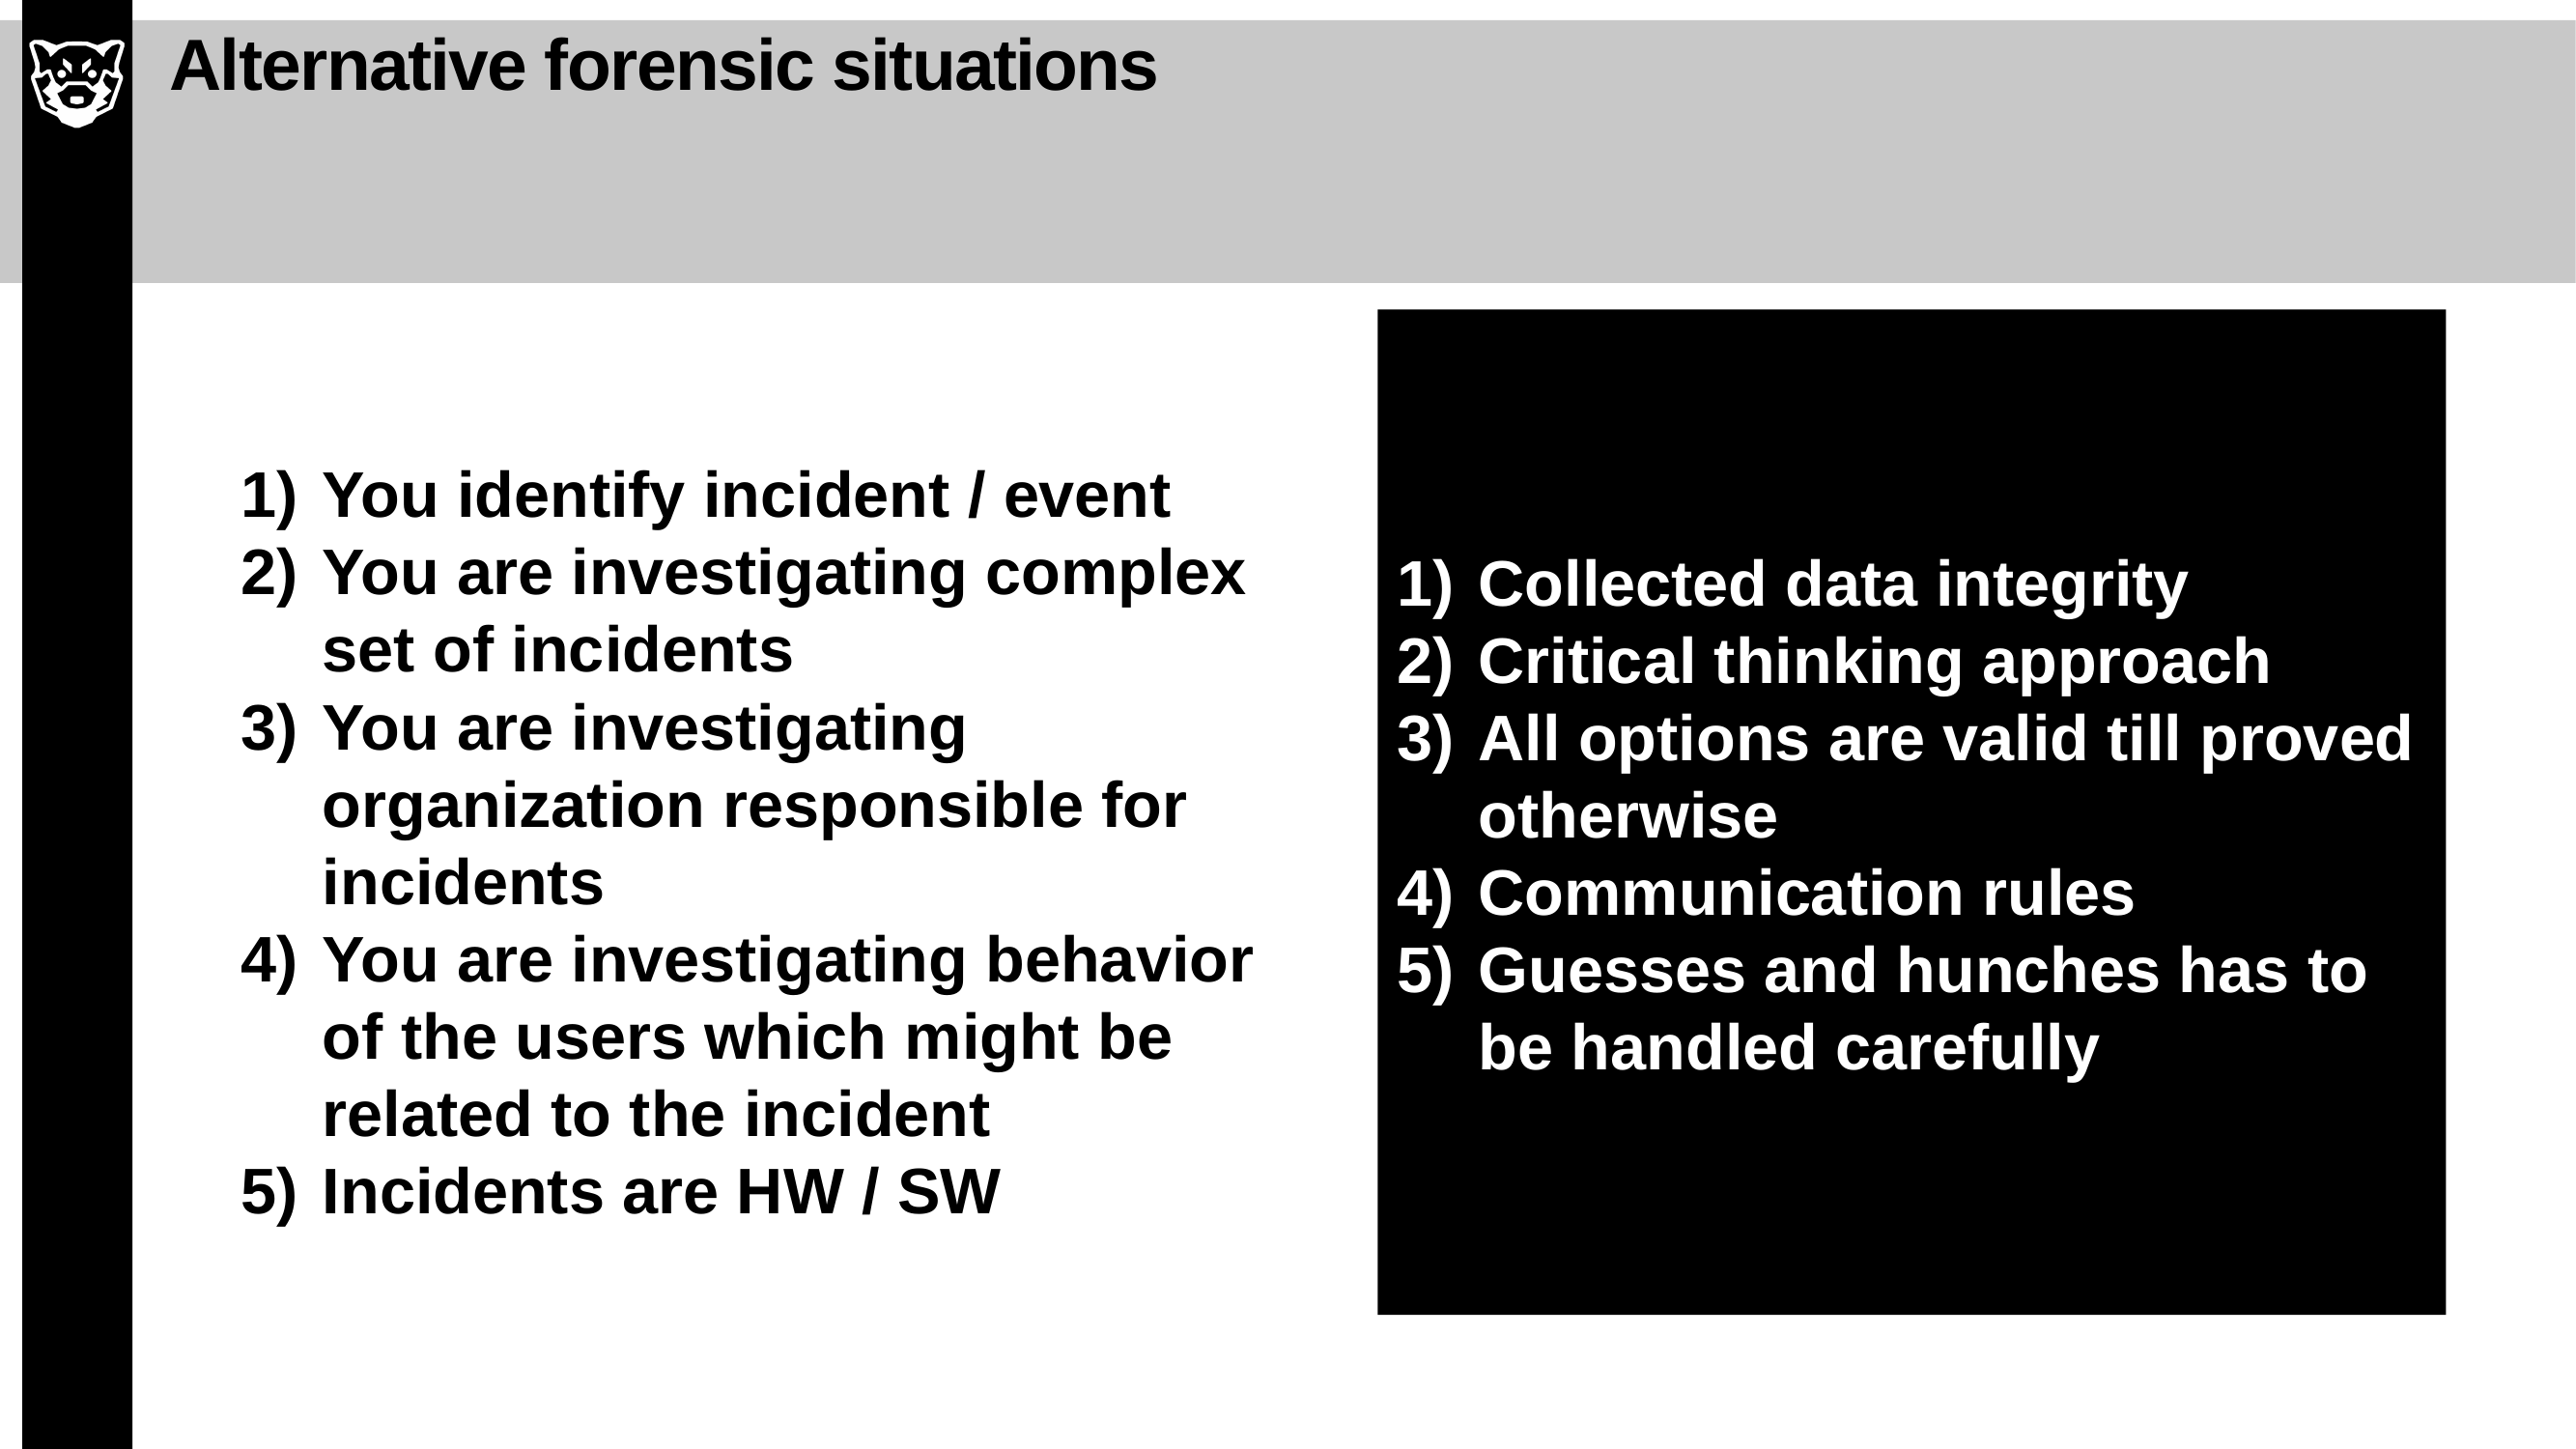

# Alternative forensic situations
Collected data integrity
Critical thinking approach
All options are valid till proved otherwise
Communication rules
Guesses and hunches has to be handled carefully
You identify incident / event
You are investigating complex set of incidents
You are investigating organization responsible for incidents
You are investigating behavior of the users which might be related to the incident
Incidents are HW / SW